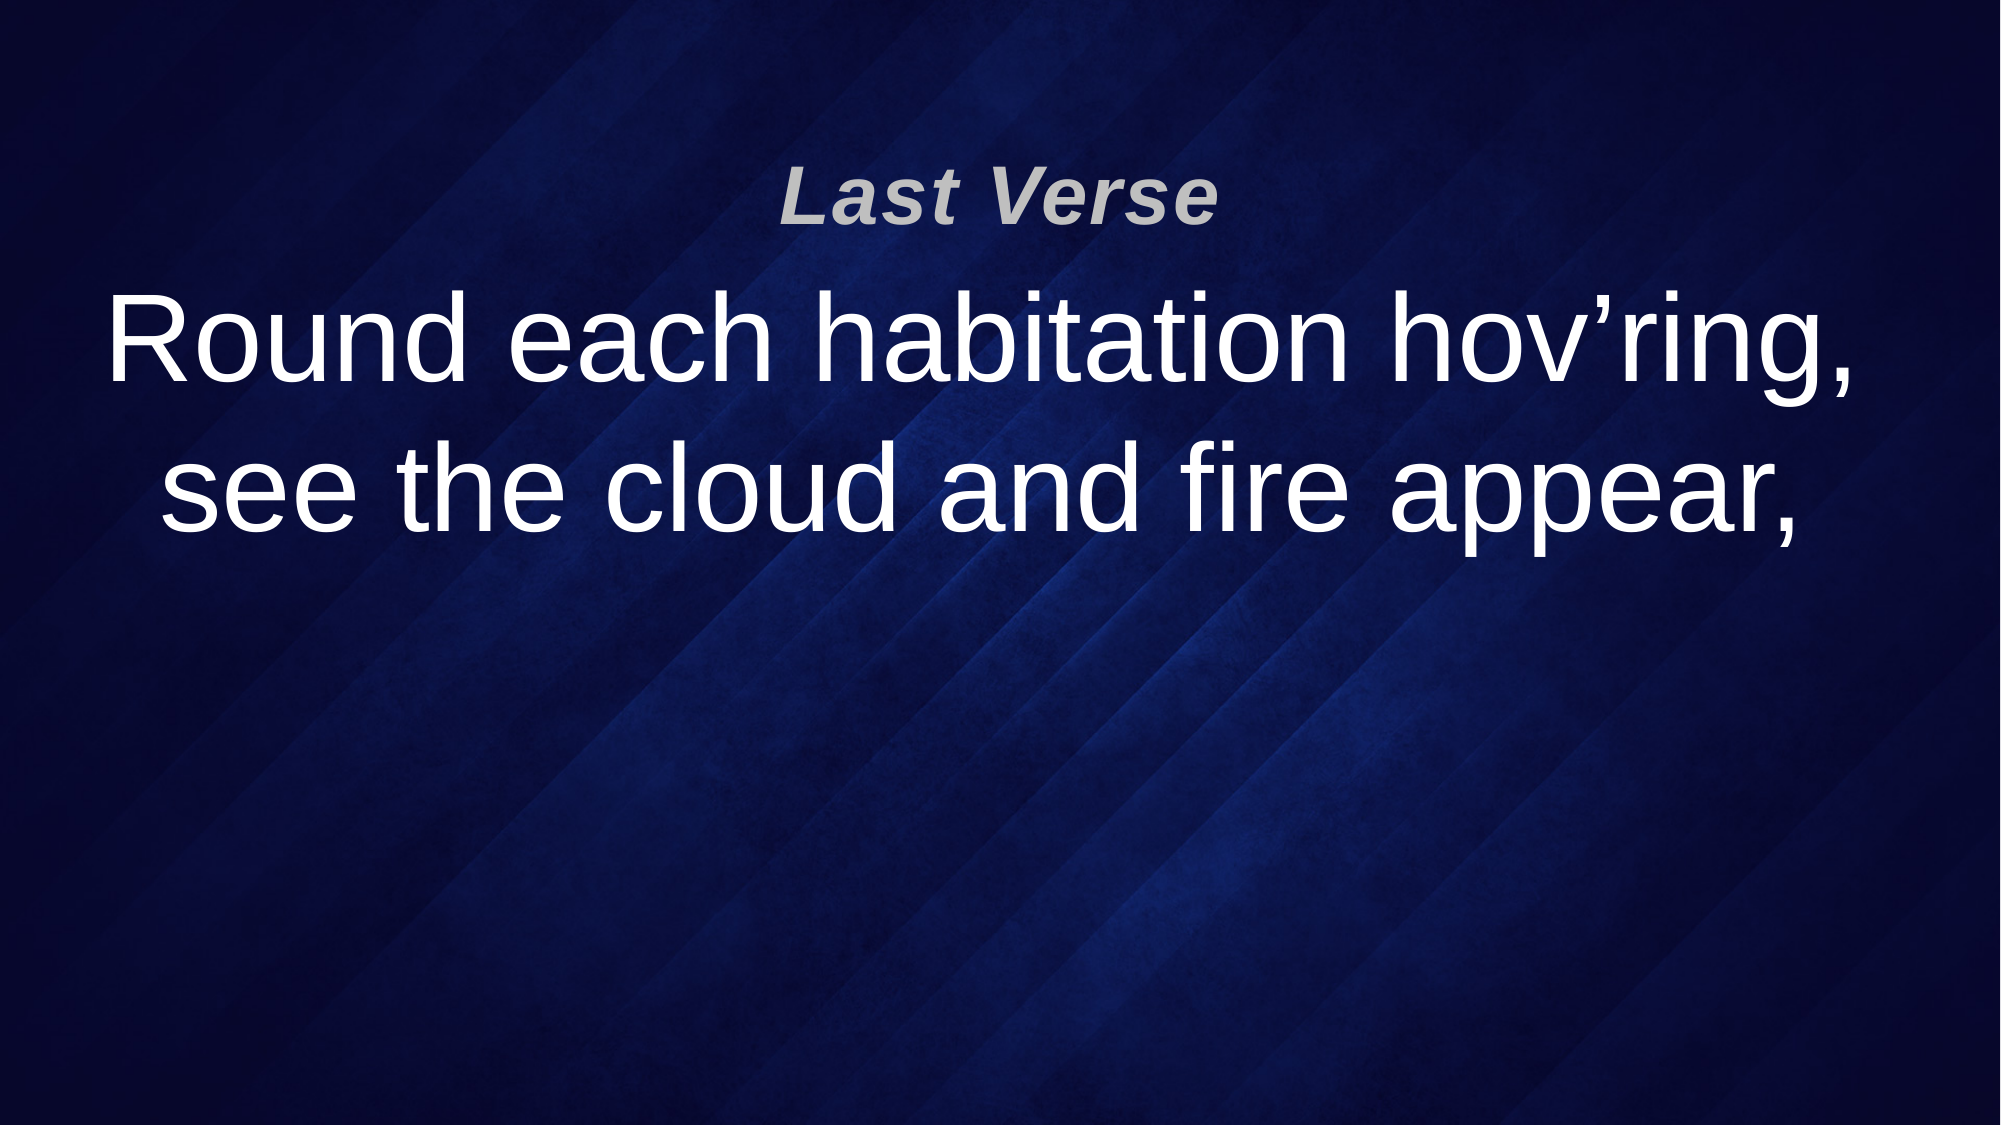

Last Verse
# Round each habitation hov’ring, see the cloud and fire appear,